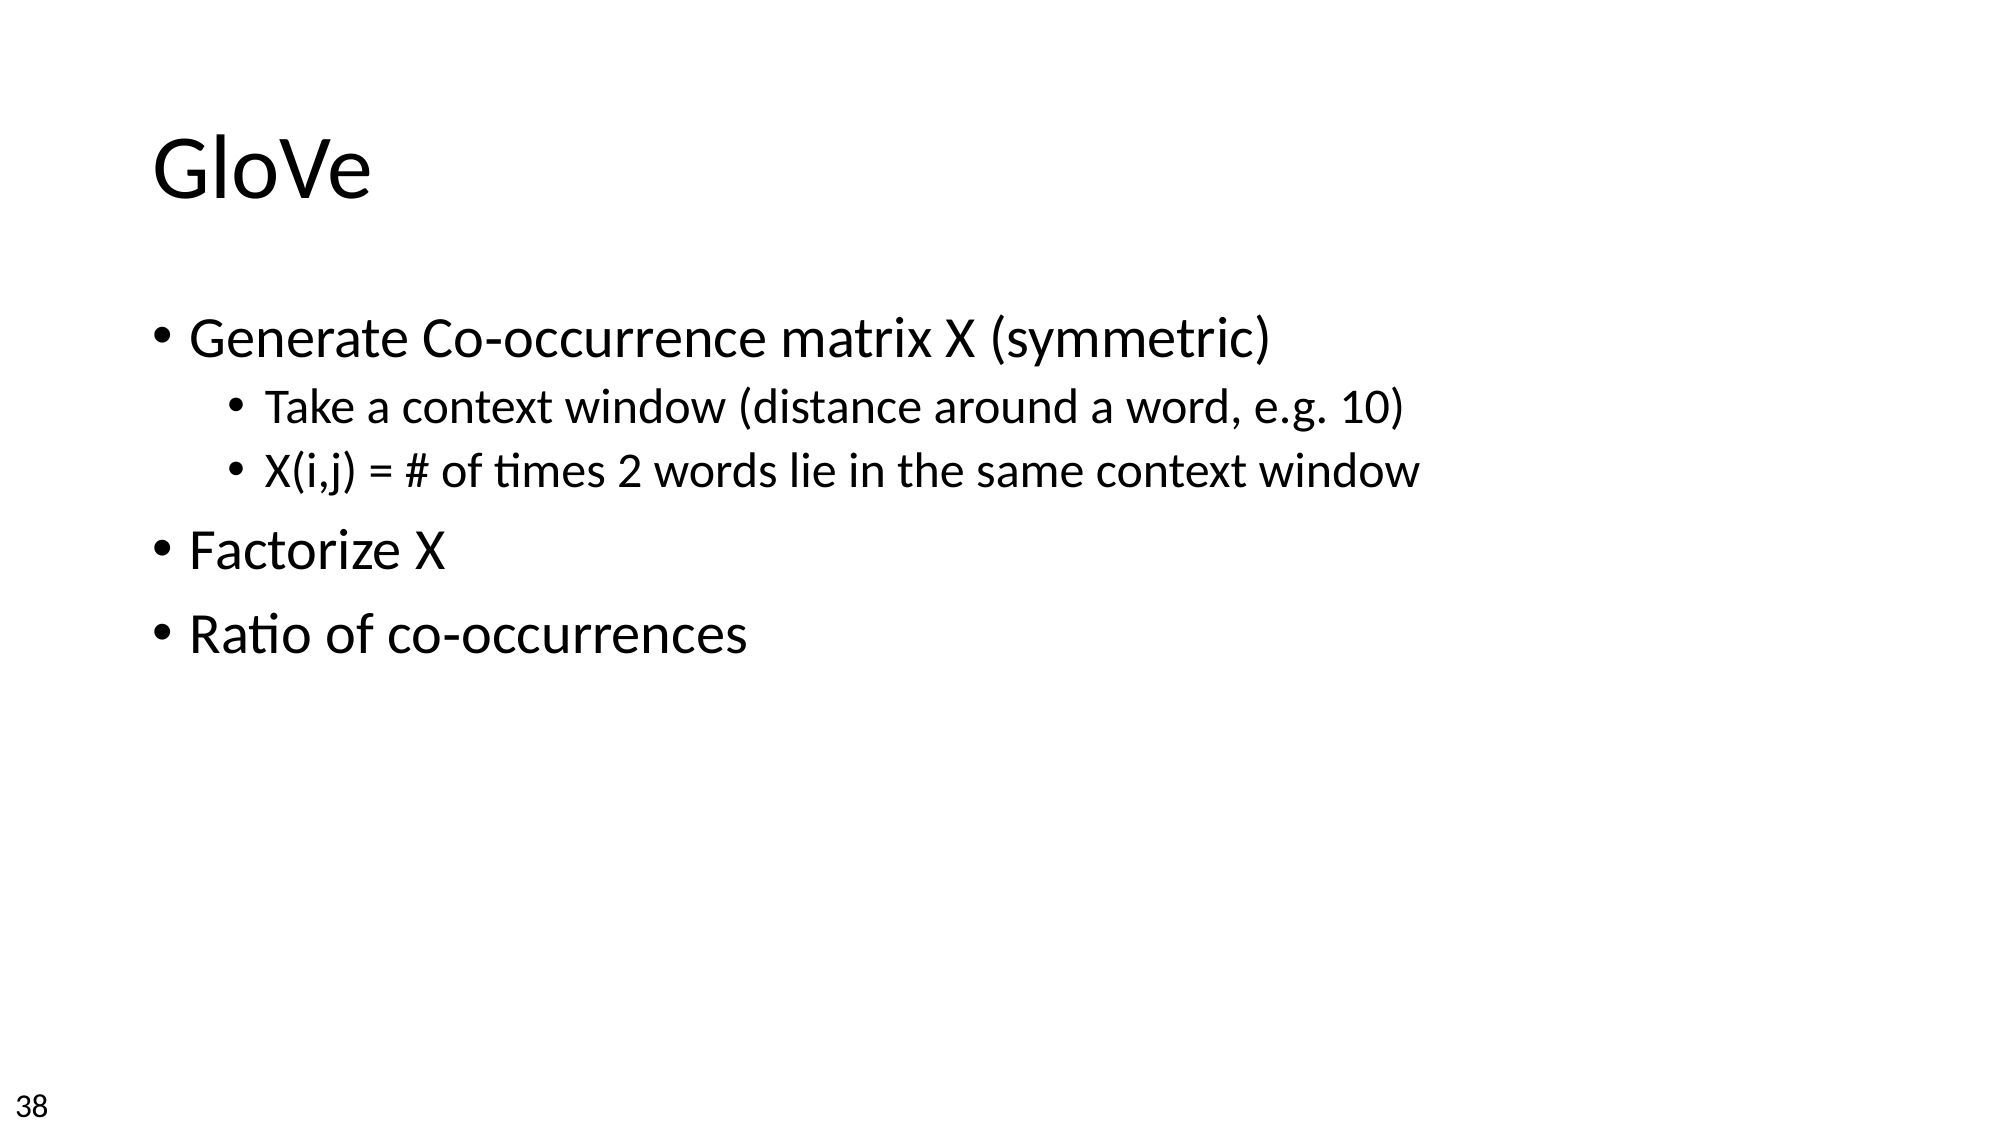

# GloVe
Generate Co‐occurrence matrix X (symmetric)
Take a context window (distance around a word, e.g. 10)
X(i,j) = # of times 2 words lie in the same context window
Factorize X
Ratio of co‐occurrences